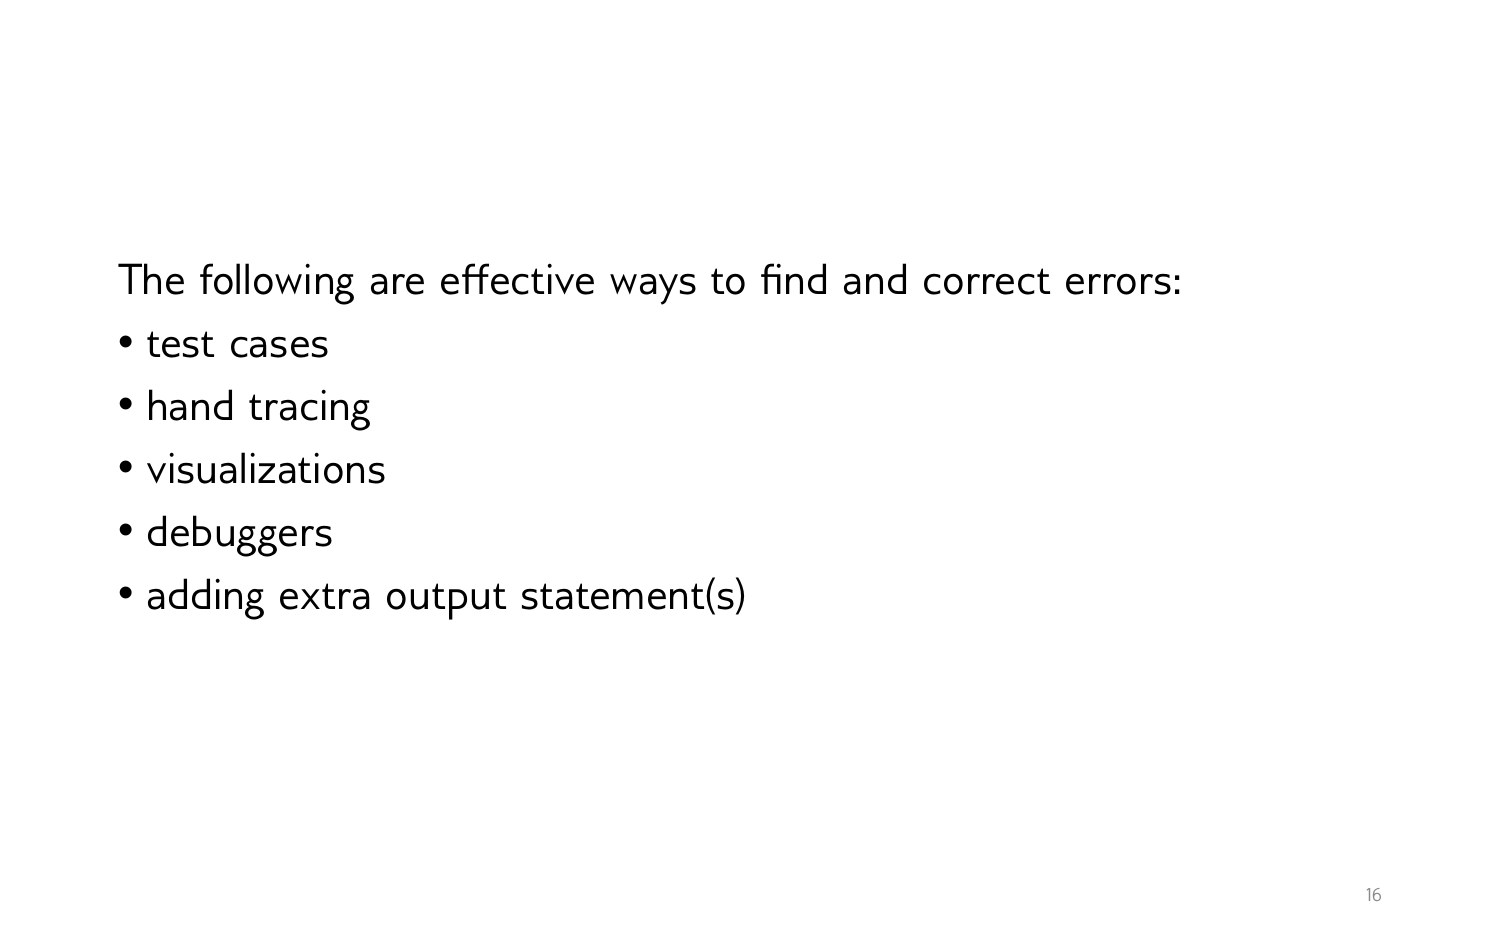

#
The following are effective ways to find and correct errors:
test cases
hand tracing
visualizations
debuggers
adding extra output statement(s)
16